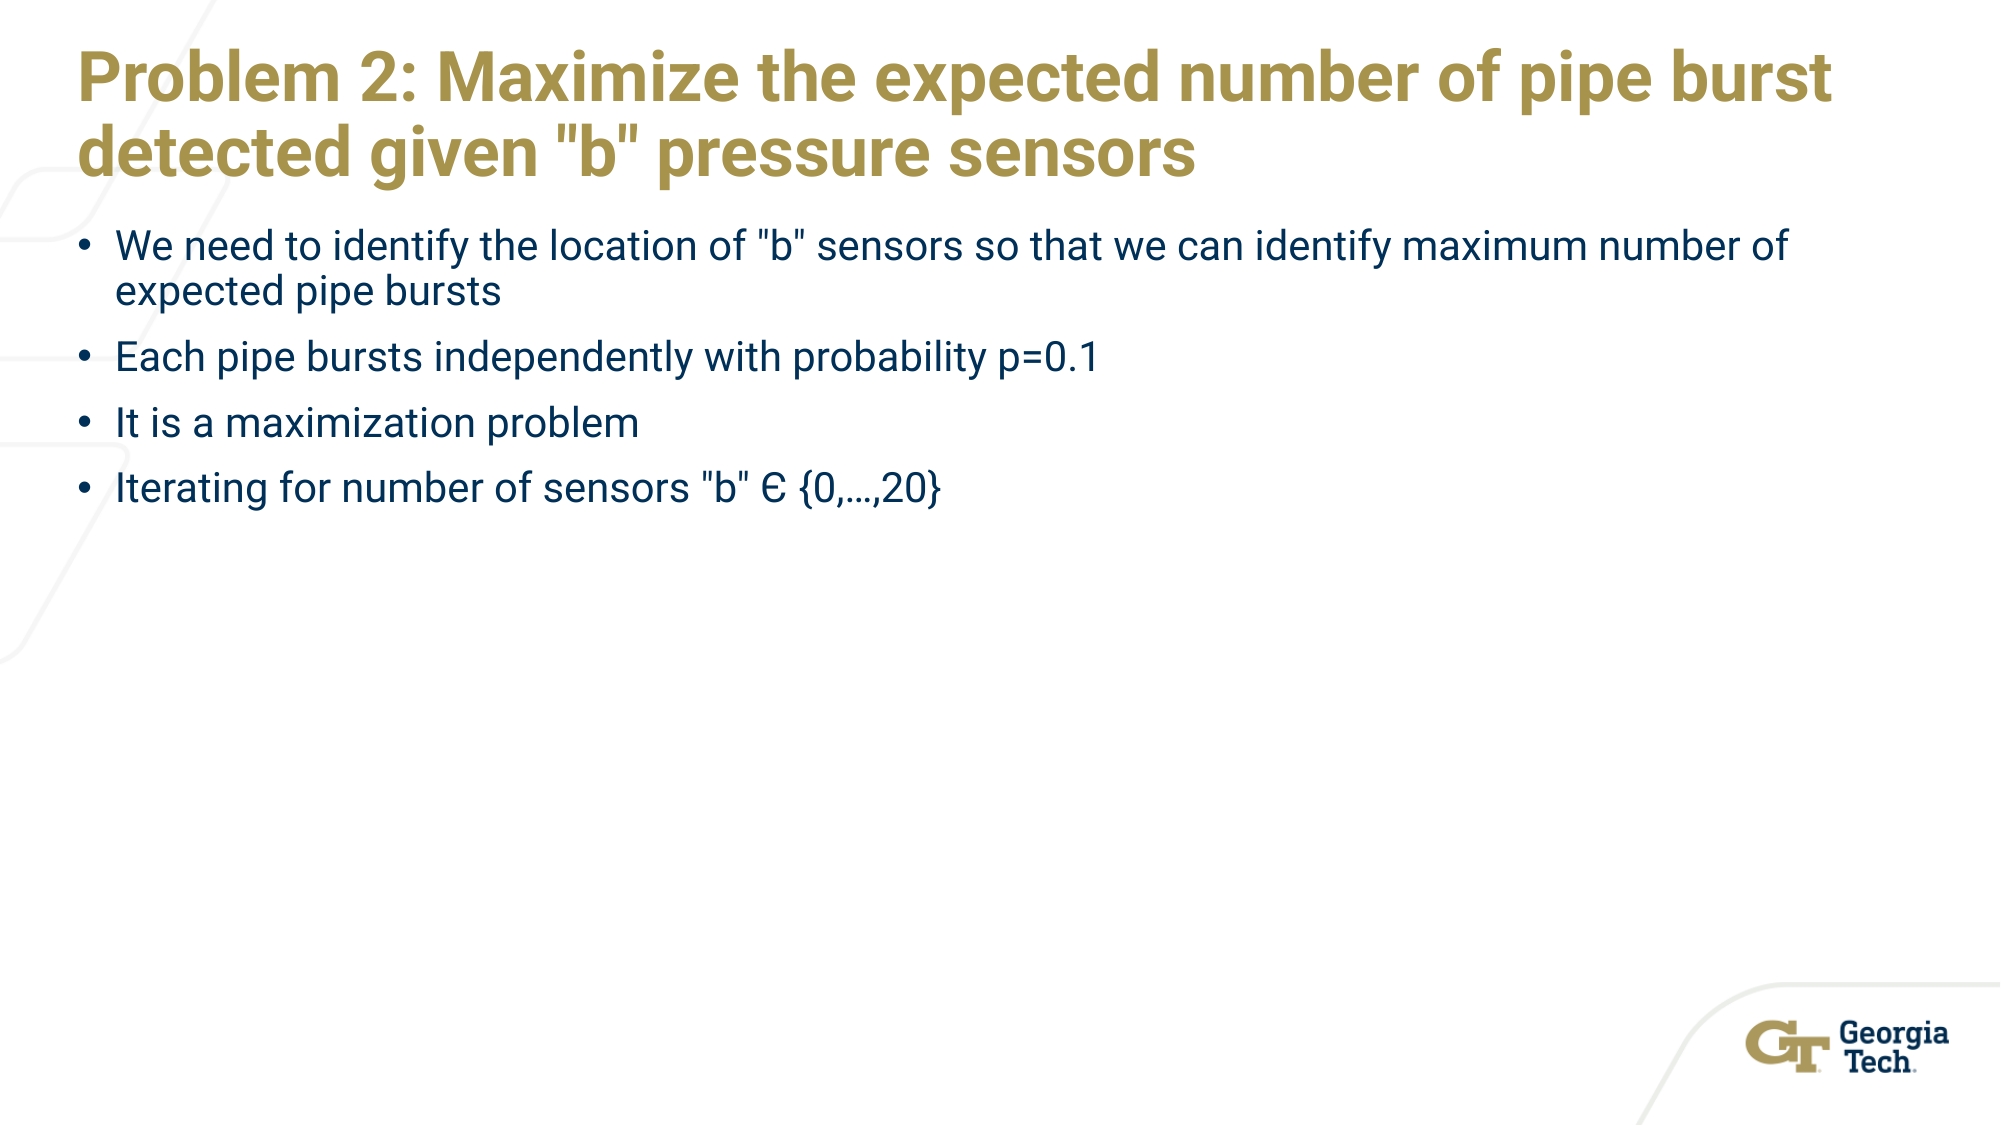

# Problem 2: Maximize the expected number of pipe burst detected given "b" pressure sensors
We need to identify the location of "b" sensors so that we can identify maximum number of expected pipe bursts
Each pipe bursts independently with probability p=0.1
It is a maximization problem
Iterating for number of sensors "b" Є {0,…,20}